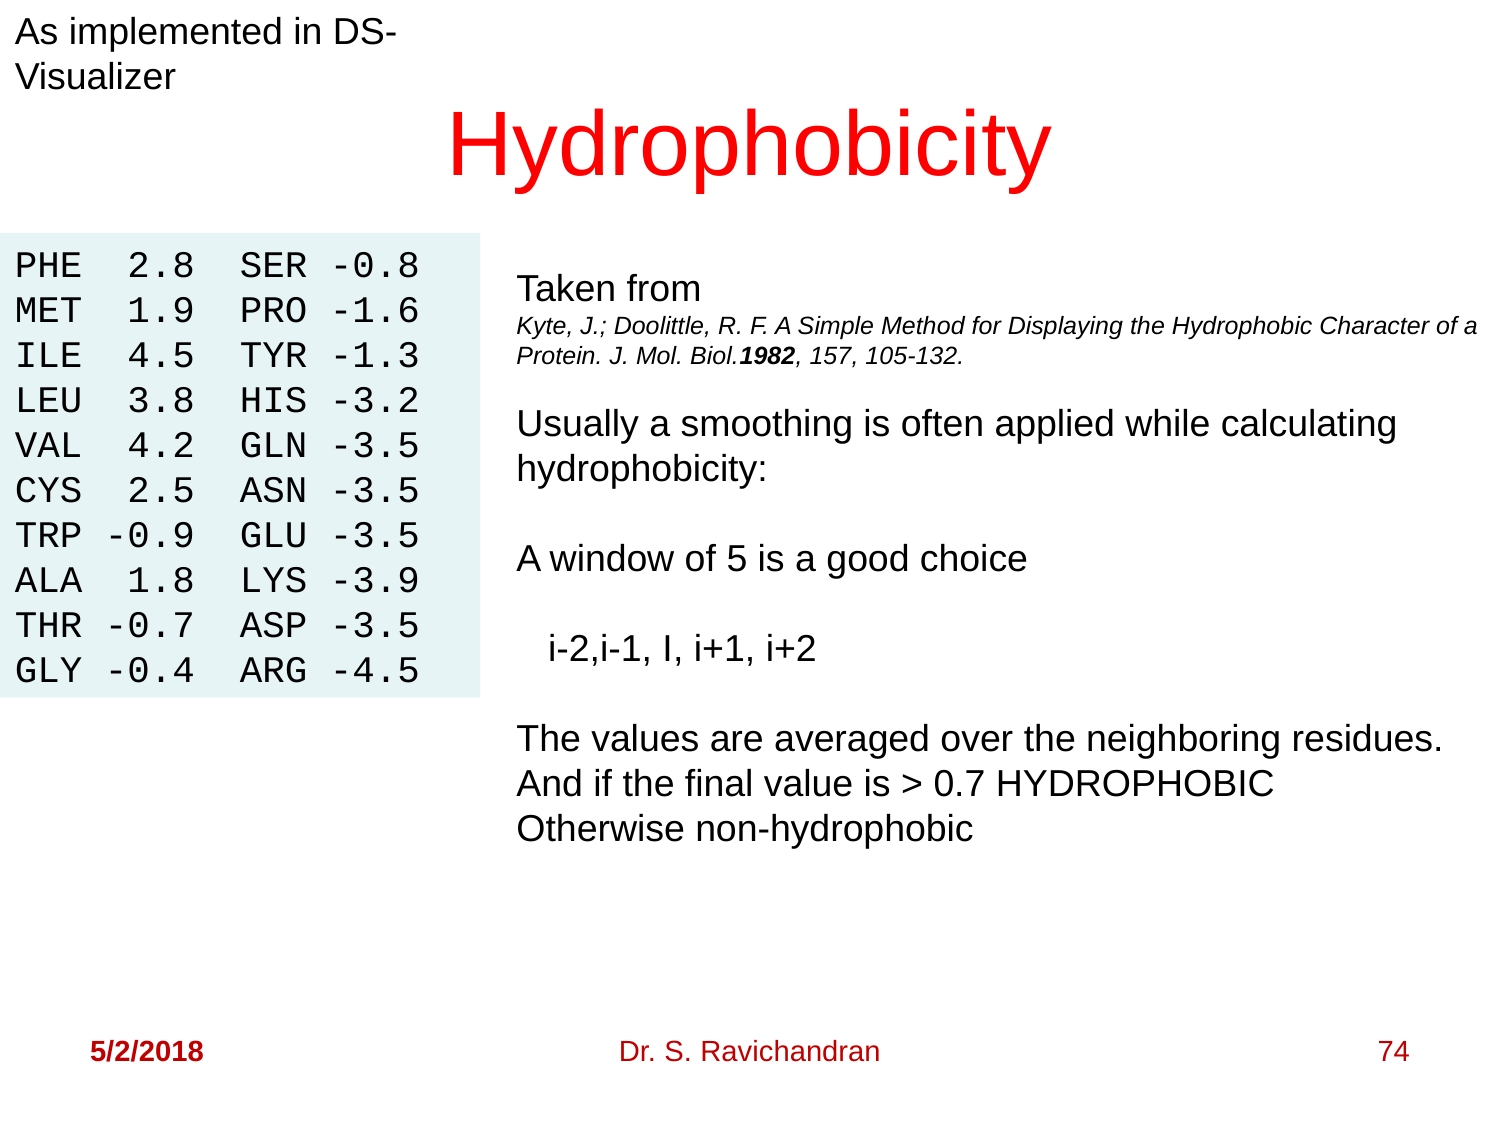

As implemented in DS-Visualizer
# Hydrophobicity
PHE  2.8  SER -0.8
MET  1.9  PRO -1.6
ILE  4.5  TYR -1.3
LEU  3.8  HIS -3.2
VAL  4.2  GLN -3.5
CYS  2.5  ASN -3.5
TRP -0.9  GLU -3.5
ALA  1.8  LYS -3.9
THR -0.7  ASP -3.5
GLY -0.4  ARG -4.5
Taken from
Kyte, J.; Doolittle, R. F. A Simple Method for Displaying the Hydrophobic Character of a Protein. J. Mol. Biol.1982, 157, 105-132.

Usually a smoothing is often applied while calculating hydrophobicity:

A window of 5 is a good choice

   i-2,i-1, I, i+1, i+2

The values are averaged over the neighboring residues. And if the final value is > 0.7 HYDROPHOBIC
Otherwise non-hydrophobic
5/2/2018
Dr. S. Ravichandran
74